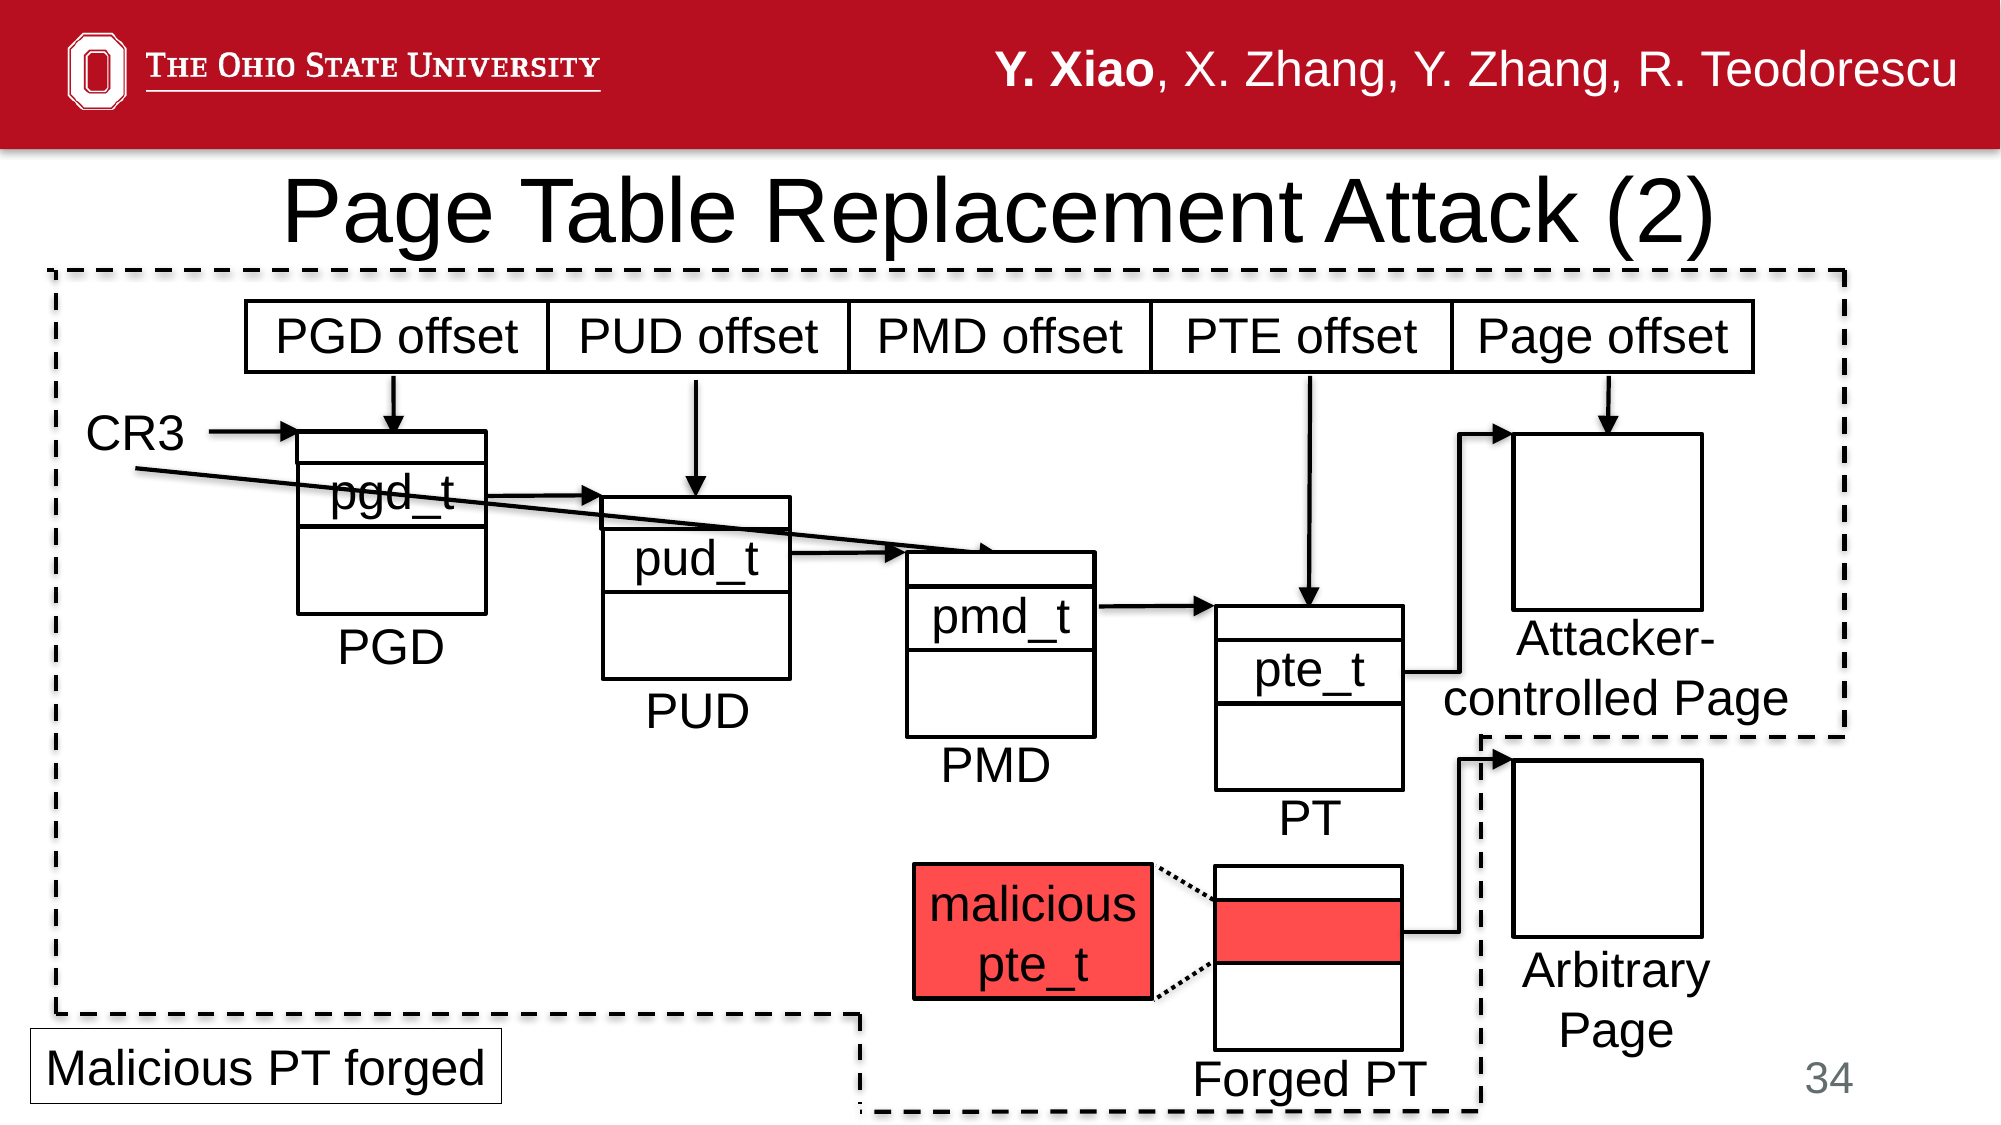

Y. Xiao, X. Zhang, Y. Zhang, R. Teodorescu
# Page Table Replacement Attack (2)
| PGD offset | PUD offset | PMD offset | PTE offset | Page offset |
| --- | --- | --- | --- | --- |
CR3

pgd_t

pud_t

pmd_t

Attacker-controlled Page

PGD
pte_t

PUD

PMD

PT
malicious
pte_t

Arbitrary Page

Malicious PT forged
Forged PT